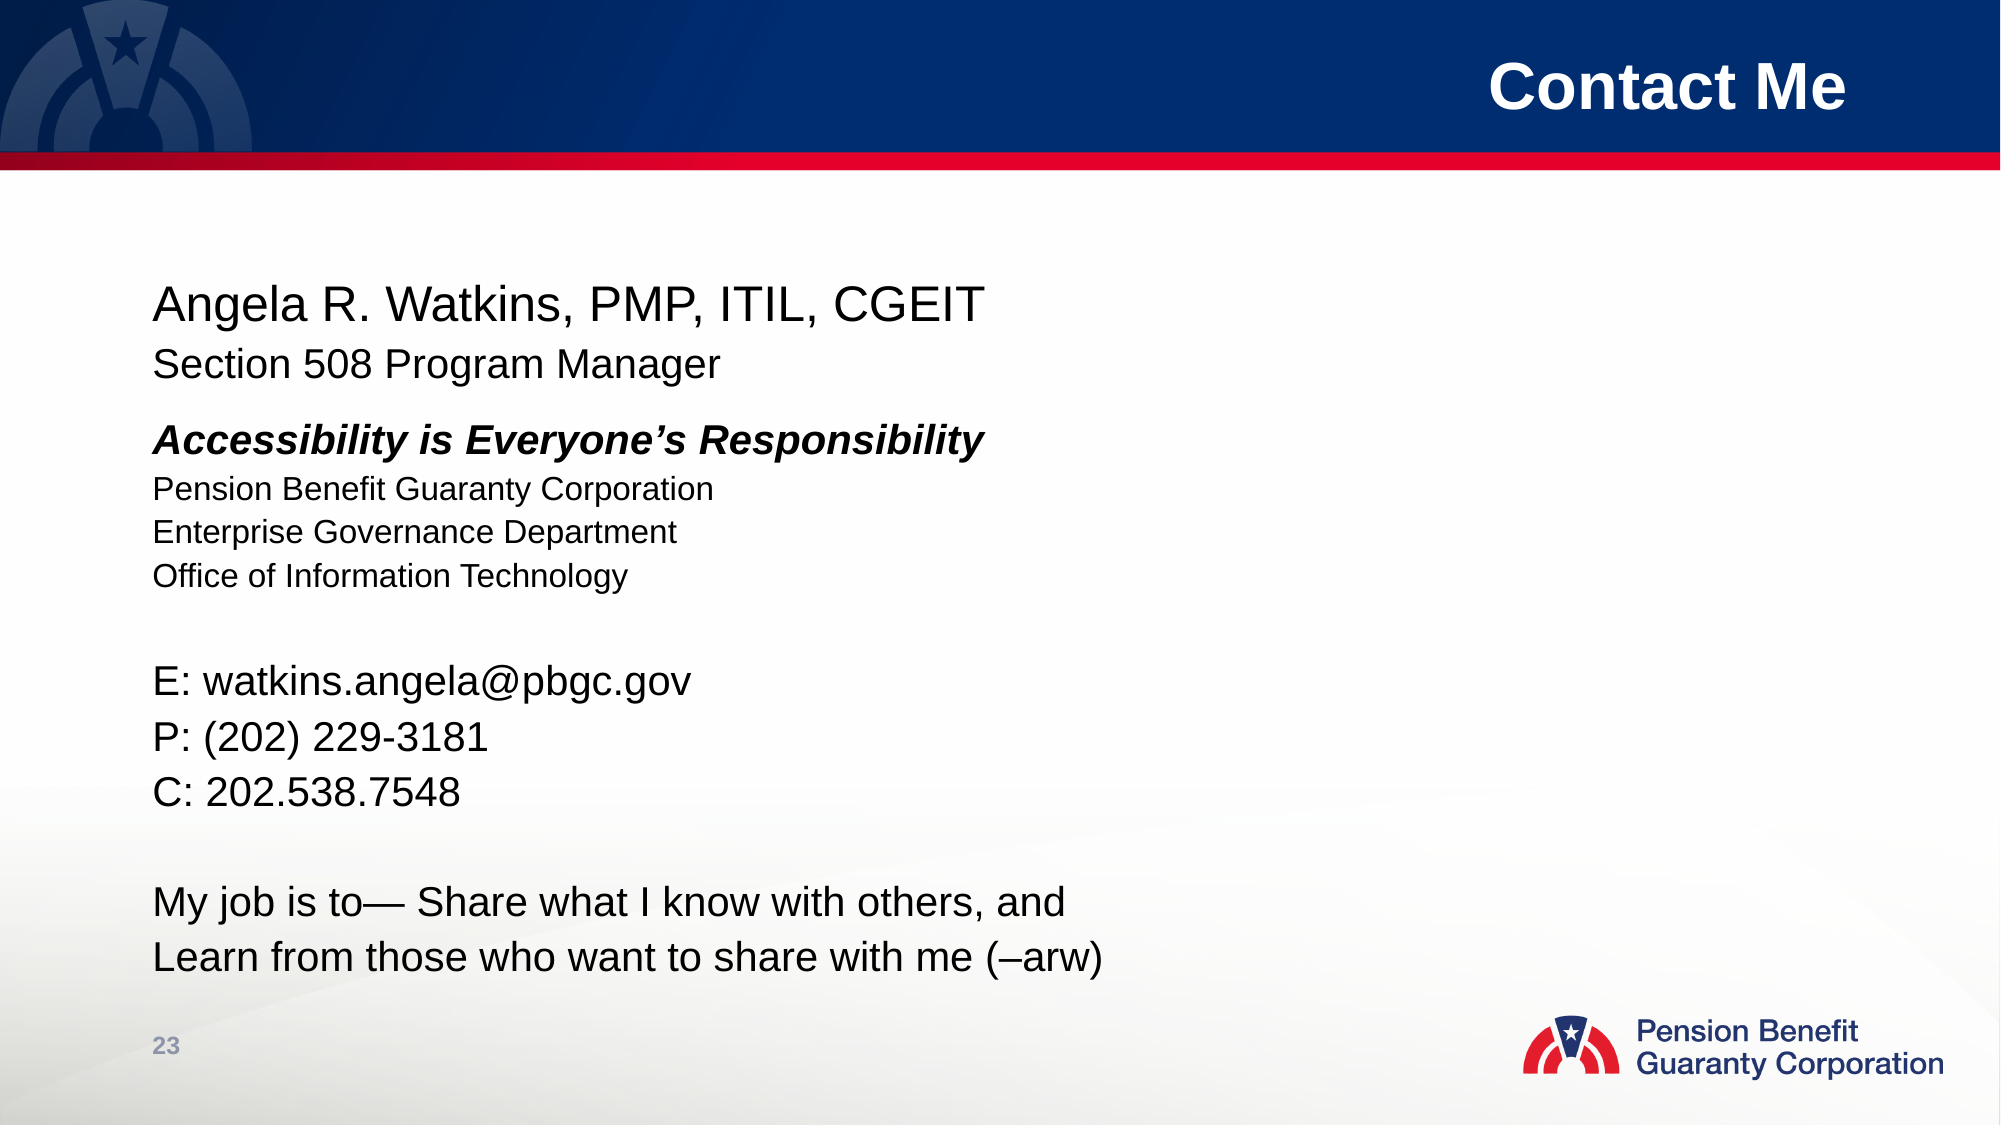

# Contact Me
Angela R. Watkins, PMP, ITIL, CGEIT
Section 508 Program Manager
Accessibility is Everyone’s Responsibility
Pension Benefit Guaranty Corporation
Enterprise Governance Department
Office of Information Technology

E: watkins.angela@pbgc.gov
P: (202) 229-3181
C: 202.538.7548

My job is to— Share what I know with others, and
Learn from those who want to share with me (–arw)
23